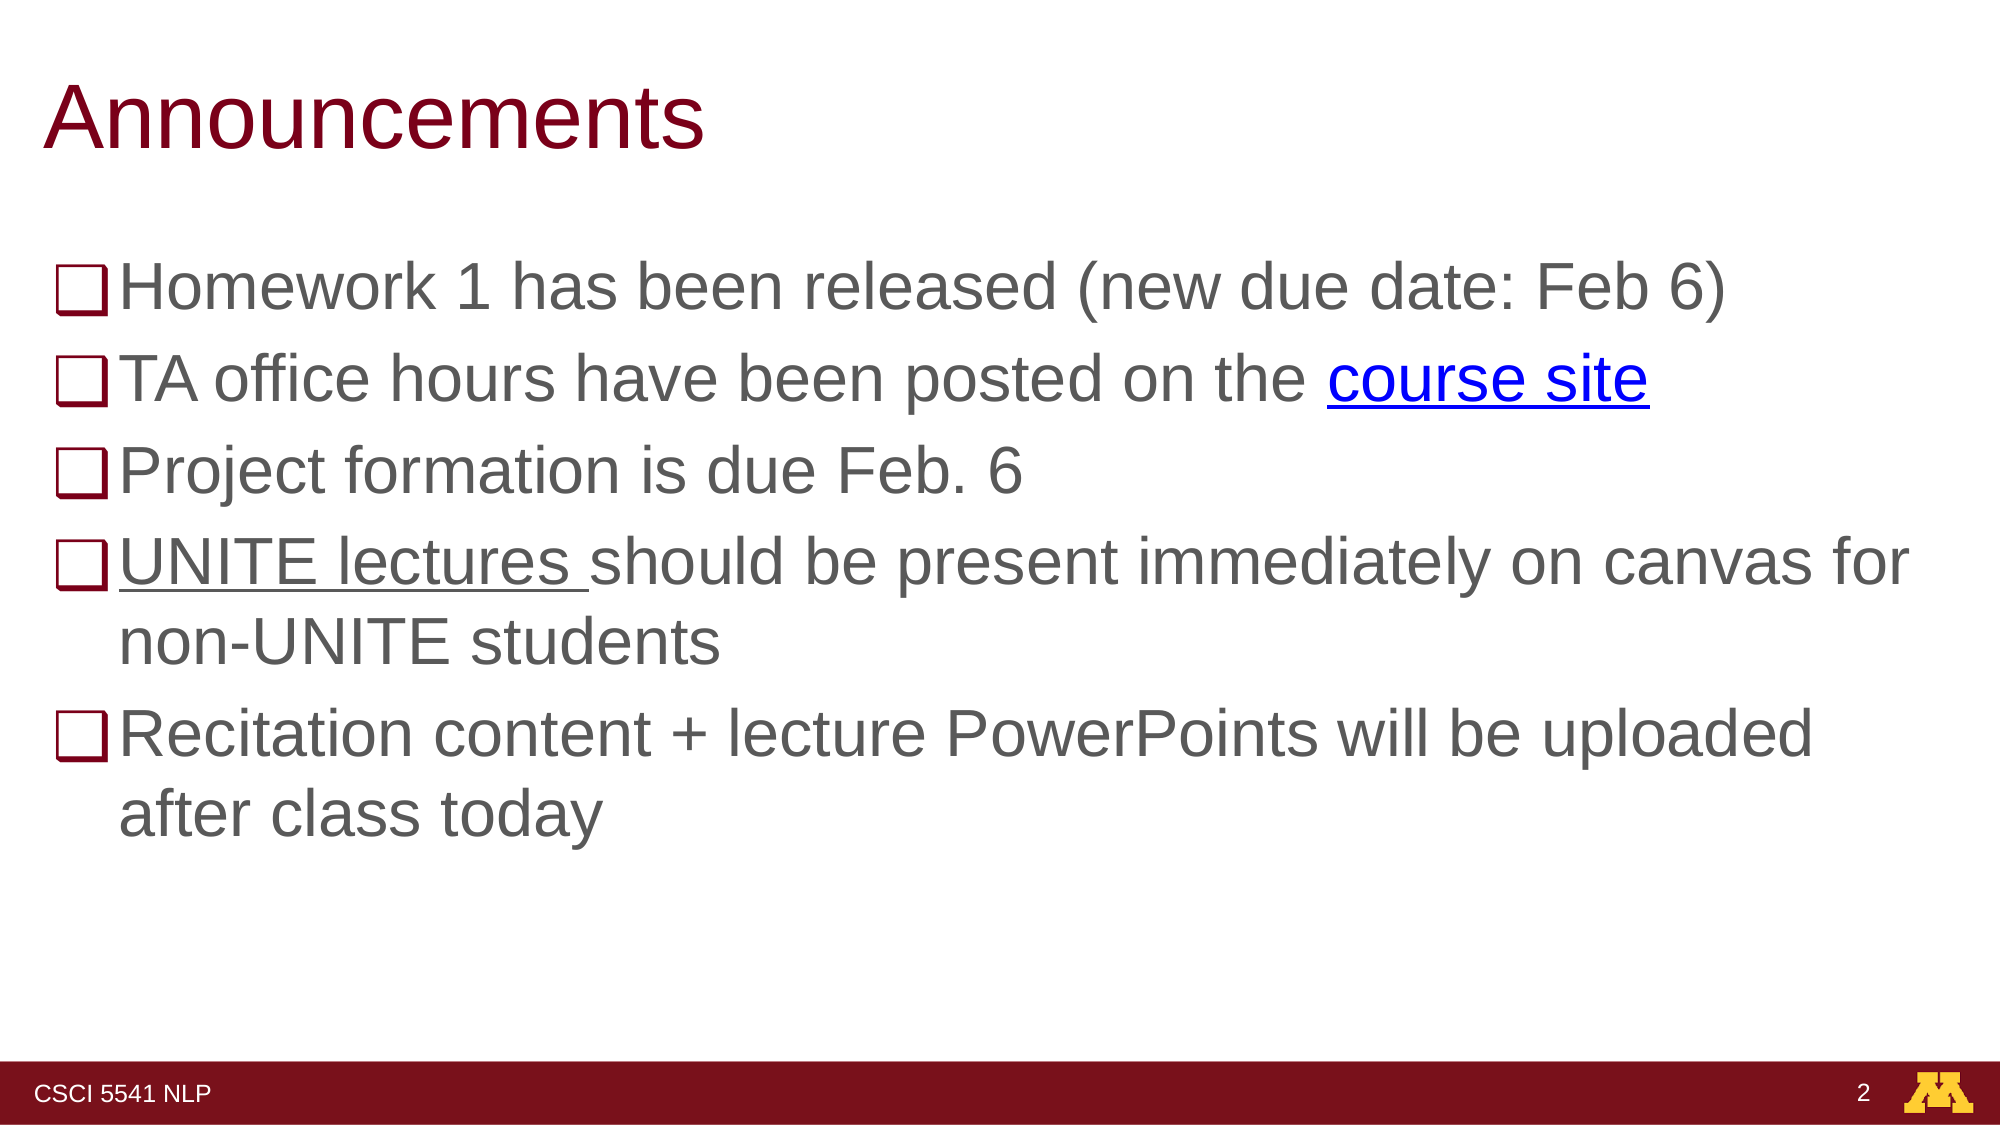

# Announcements
Homework 1 has been released (new due date: Feb 6)
TA office hours have been posted on the course site
Project formation is due Feb. 6
UNITE lectures should be present immediately on canvas for non-UNITE students
Recitation content + lecture PowerPoints will be uploaded after class today
2